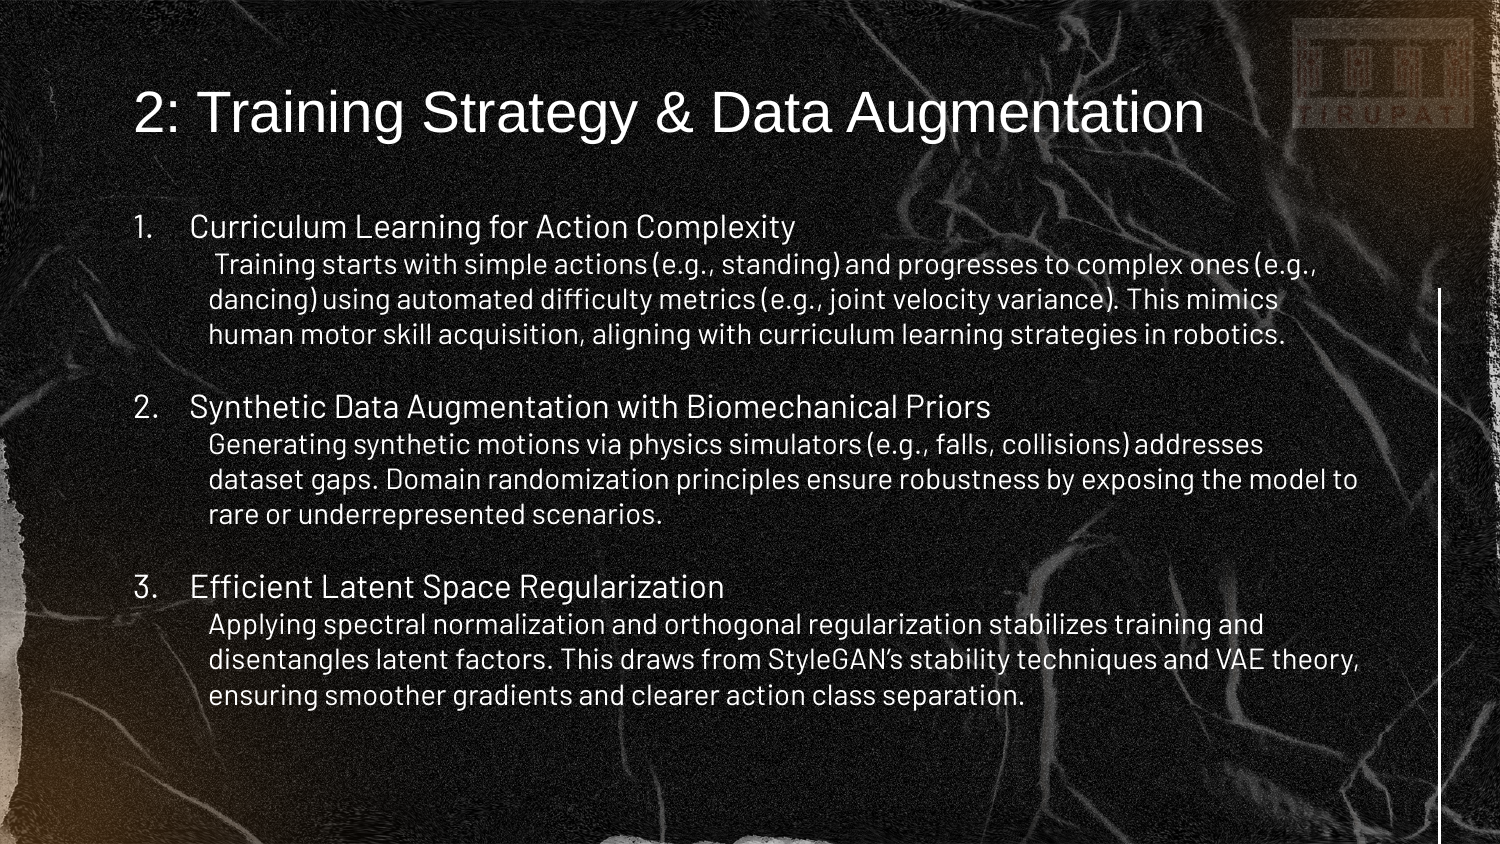

# 2: Training Strategy & Data Augmentation
Curriculum Learning for Action Complexity
 Training starts with simple actions (e.g., standing) and progresses to complex ones (e.g., dancing) using automated difficulty metrics (e.g., joint velocity variance). This mimics human motor skill acquisition, aligning with curriculum learning strategies in robotics.

Synthetic Data Augmentation with Biomechanical Priors
Generating synthetic motions via physics simulators (e.g., falls, collisions) addresses dataset gaps. Domain randomization principles ensure robustness by exposing the model to rare or underrepresented scenarios.

Efficient Latent Space Regularization
Applying spectral normalization and orthogonal regularization stabilizes training and disentangles latent factors. This draws from StyleGAN’s stability techniques and VAE theory, ensuring smoother gradients and clearer action class separation.